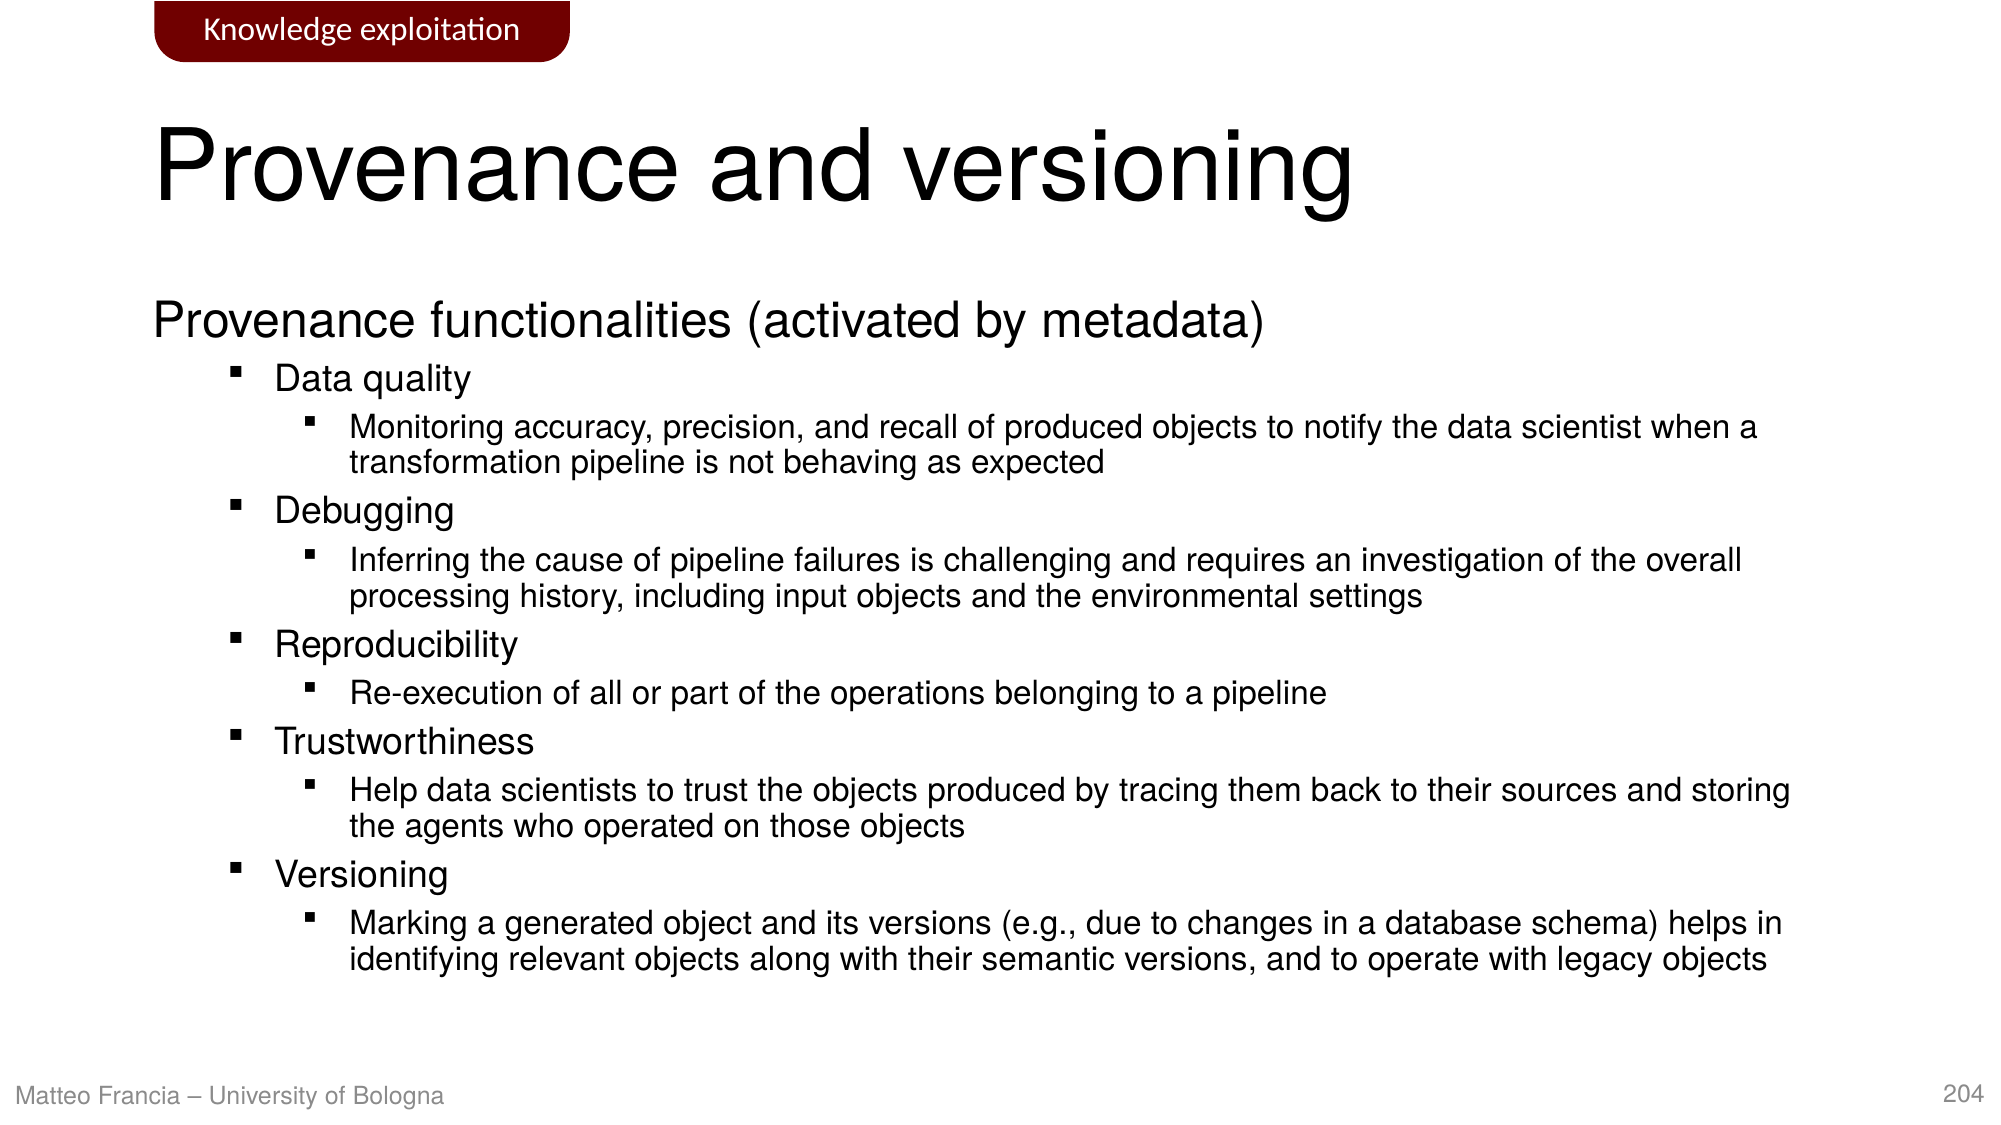

Knowledge exploitation
# Provenance and versioning
Provenance functionalities (activated by metadata)
Data quality
Monitoring accuracy, precision, and recall of produced objects to notify the data scientist when a transformation pipeline is not behaving as expected
Debugging
Inferring the cause of pipeline failures is challenging and requires an investigation of the overall processing history, including input objects and the environmental settings
Reproducibility
Re-execution of all or part of the operations belonging to a pipeline
Trustworthiness
Help data scientists to trust the objects produced by tracing them back to their sources and storing the agents who operated on those objects
Versioning
Marking a generated object and its versions (e.g., due to changes in a database schema) helps in identifying relevant objects along with their semantic versions, and to operate with legacy objects

204
Matteo Francia – University of Bologna